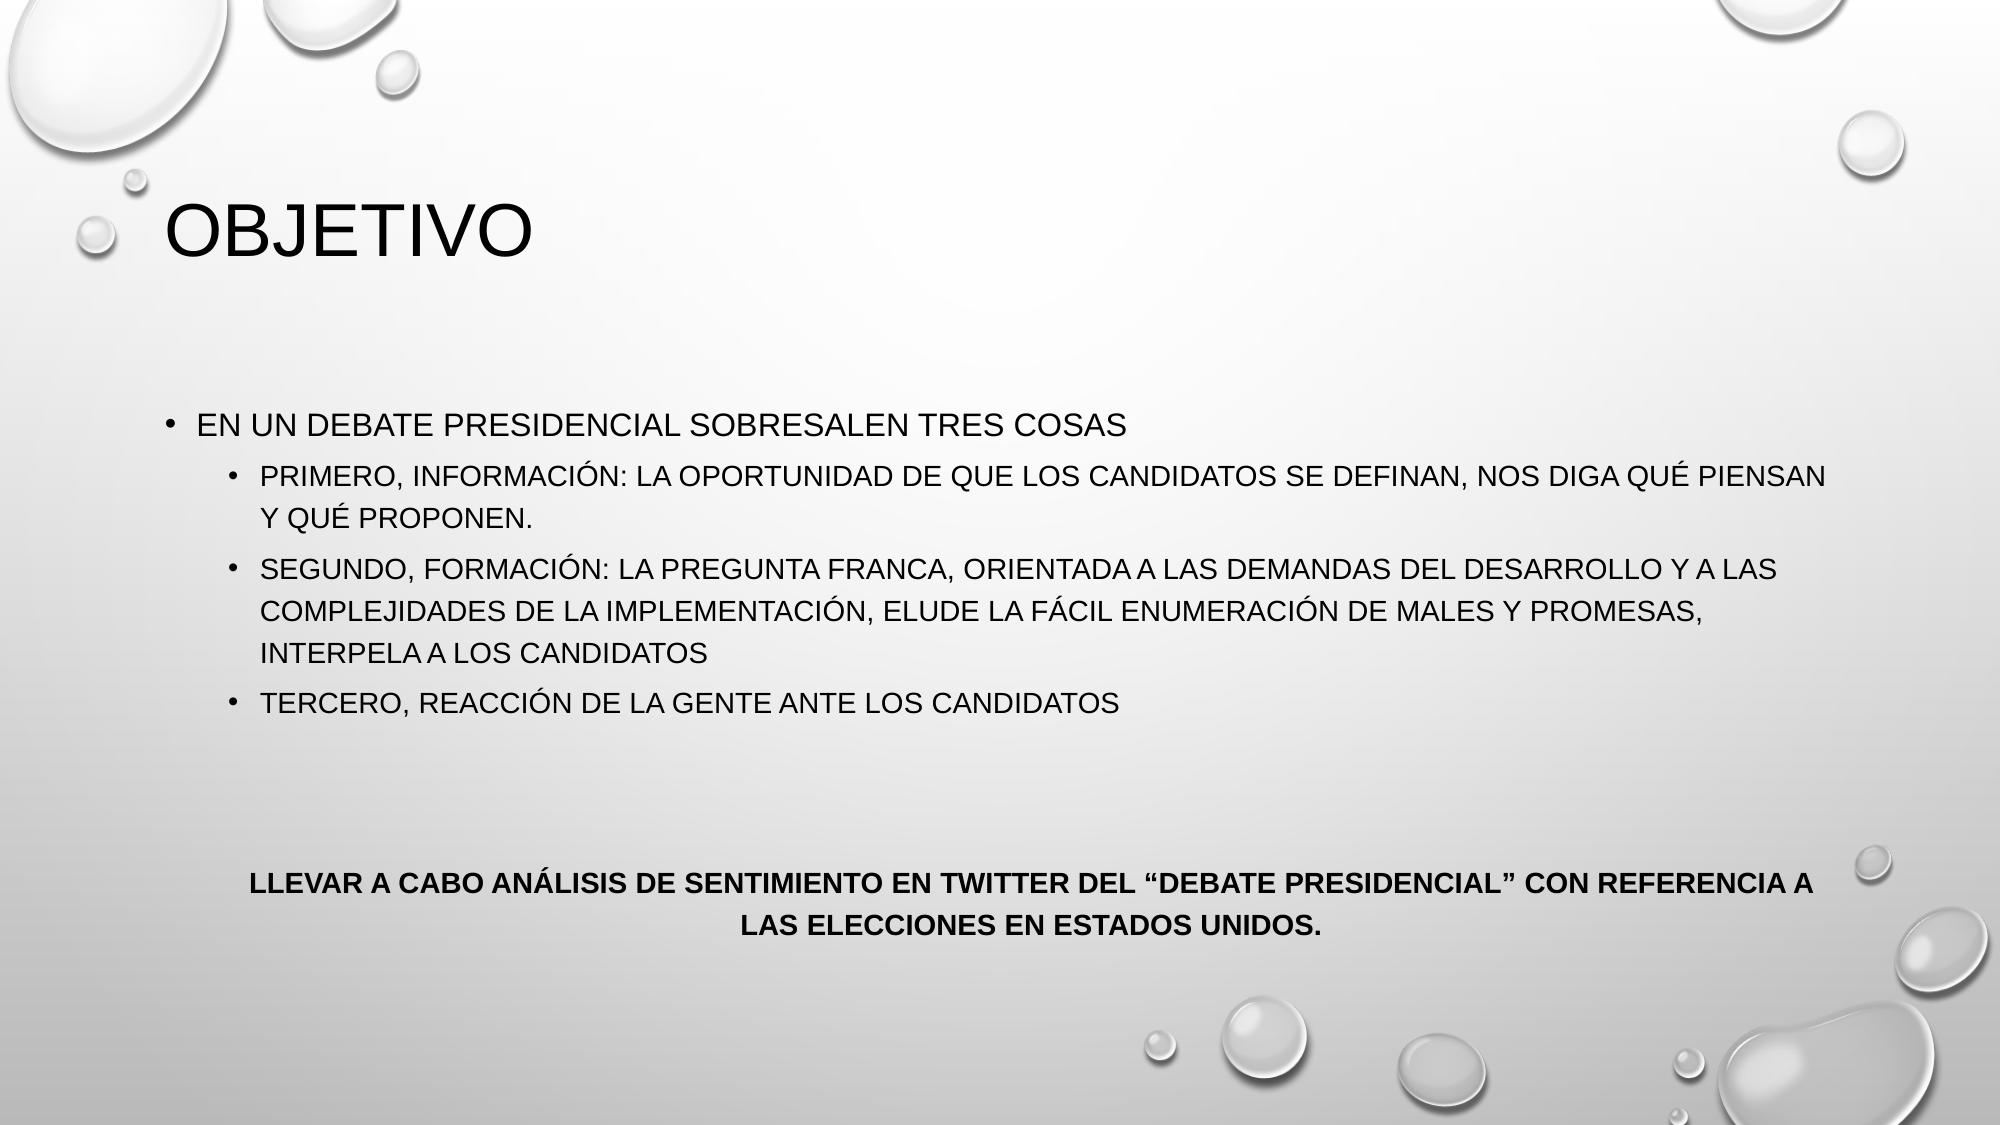

# Objetivo
En un debate presidencial sobresalen tres cosas
Primero, información: la oportunidad de que los candidatos se definan, nos diga qué piensan y qué proponen.
Segundo, formación: la pregunta franca, orientada a las demandas del desarrollo y a las complejidades de la implementación, elude la fácil enumeración de males y promesas, interpela a los candidatos
Tercero, reacción de la gente ante los candidatos

Llevar a cabo análisis de sentimiento en twitter del “debate presidencial” con referencia a las elecciones en estados unidos.